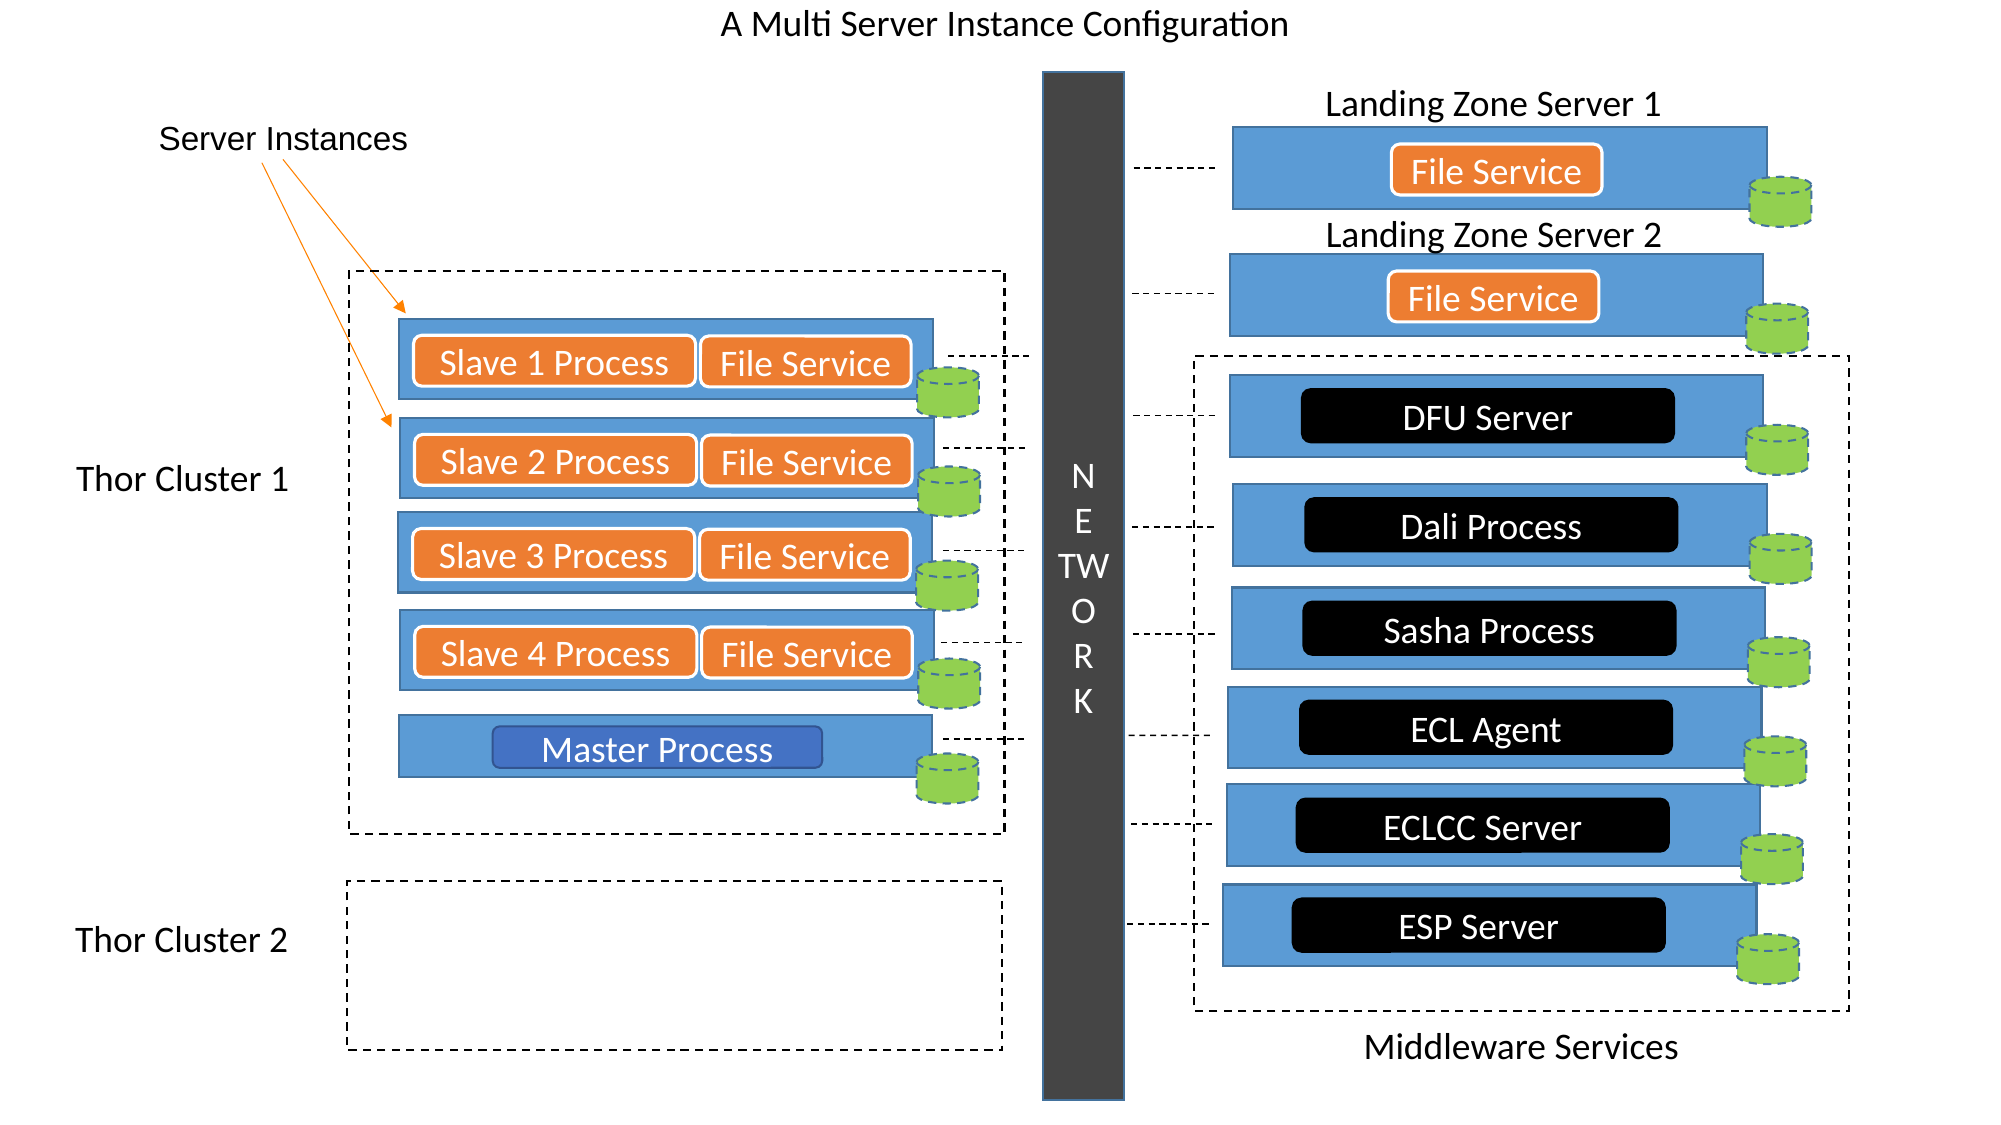

A Multi Server Instance Configuration
N
E
TWO
R
K
Landing Zone Server 1
Server Instances

File Service

Landing Zone Server 2

File Service

Slave 1 Process
File Service

DFU Server

Slave 2 Process
File Service
Thor Cluster 1

Dali Process

Slave 3 Process
File Service

Sasha Process

Slave 4 Process
File Service

ECL Agent

Master Process

ECLCC Server

ESP Server
Thor Cluster 2

Middleware Services